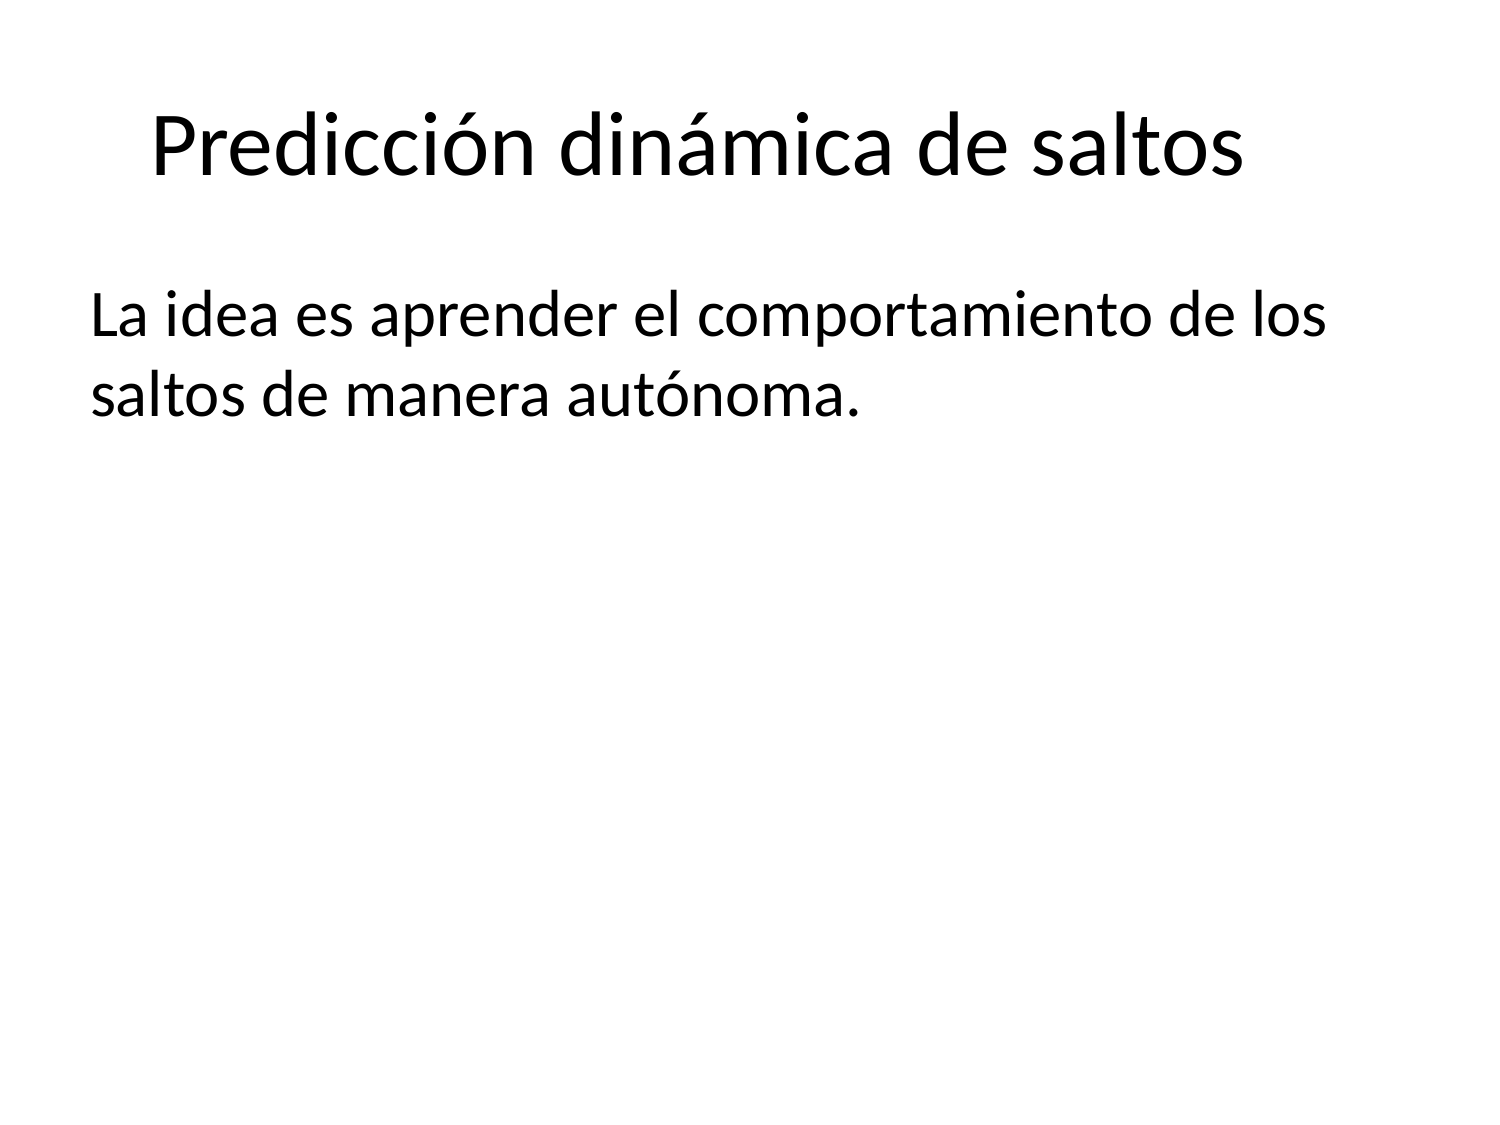

# Predicción dinámica de saltos
La idea es aprender el comportamiento de los saltos de manera autónoma.